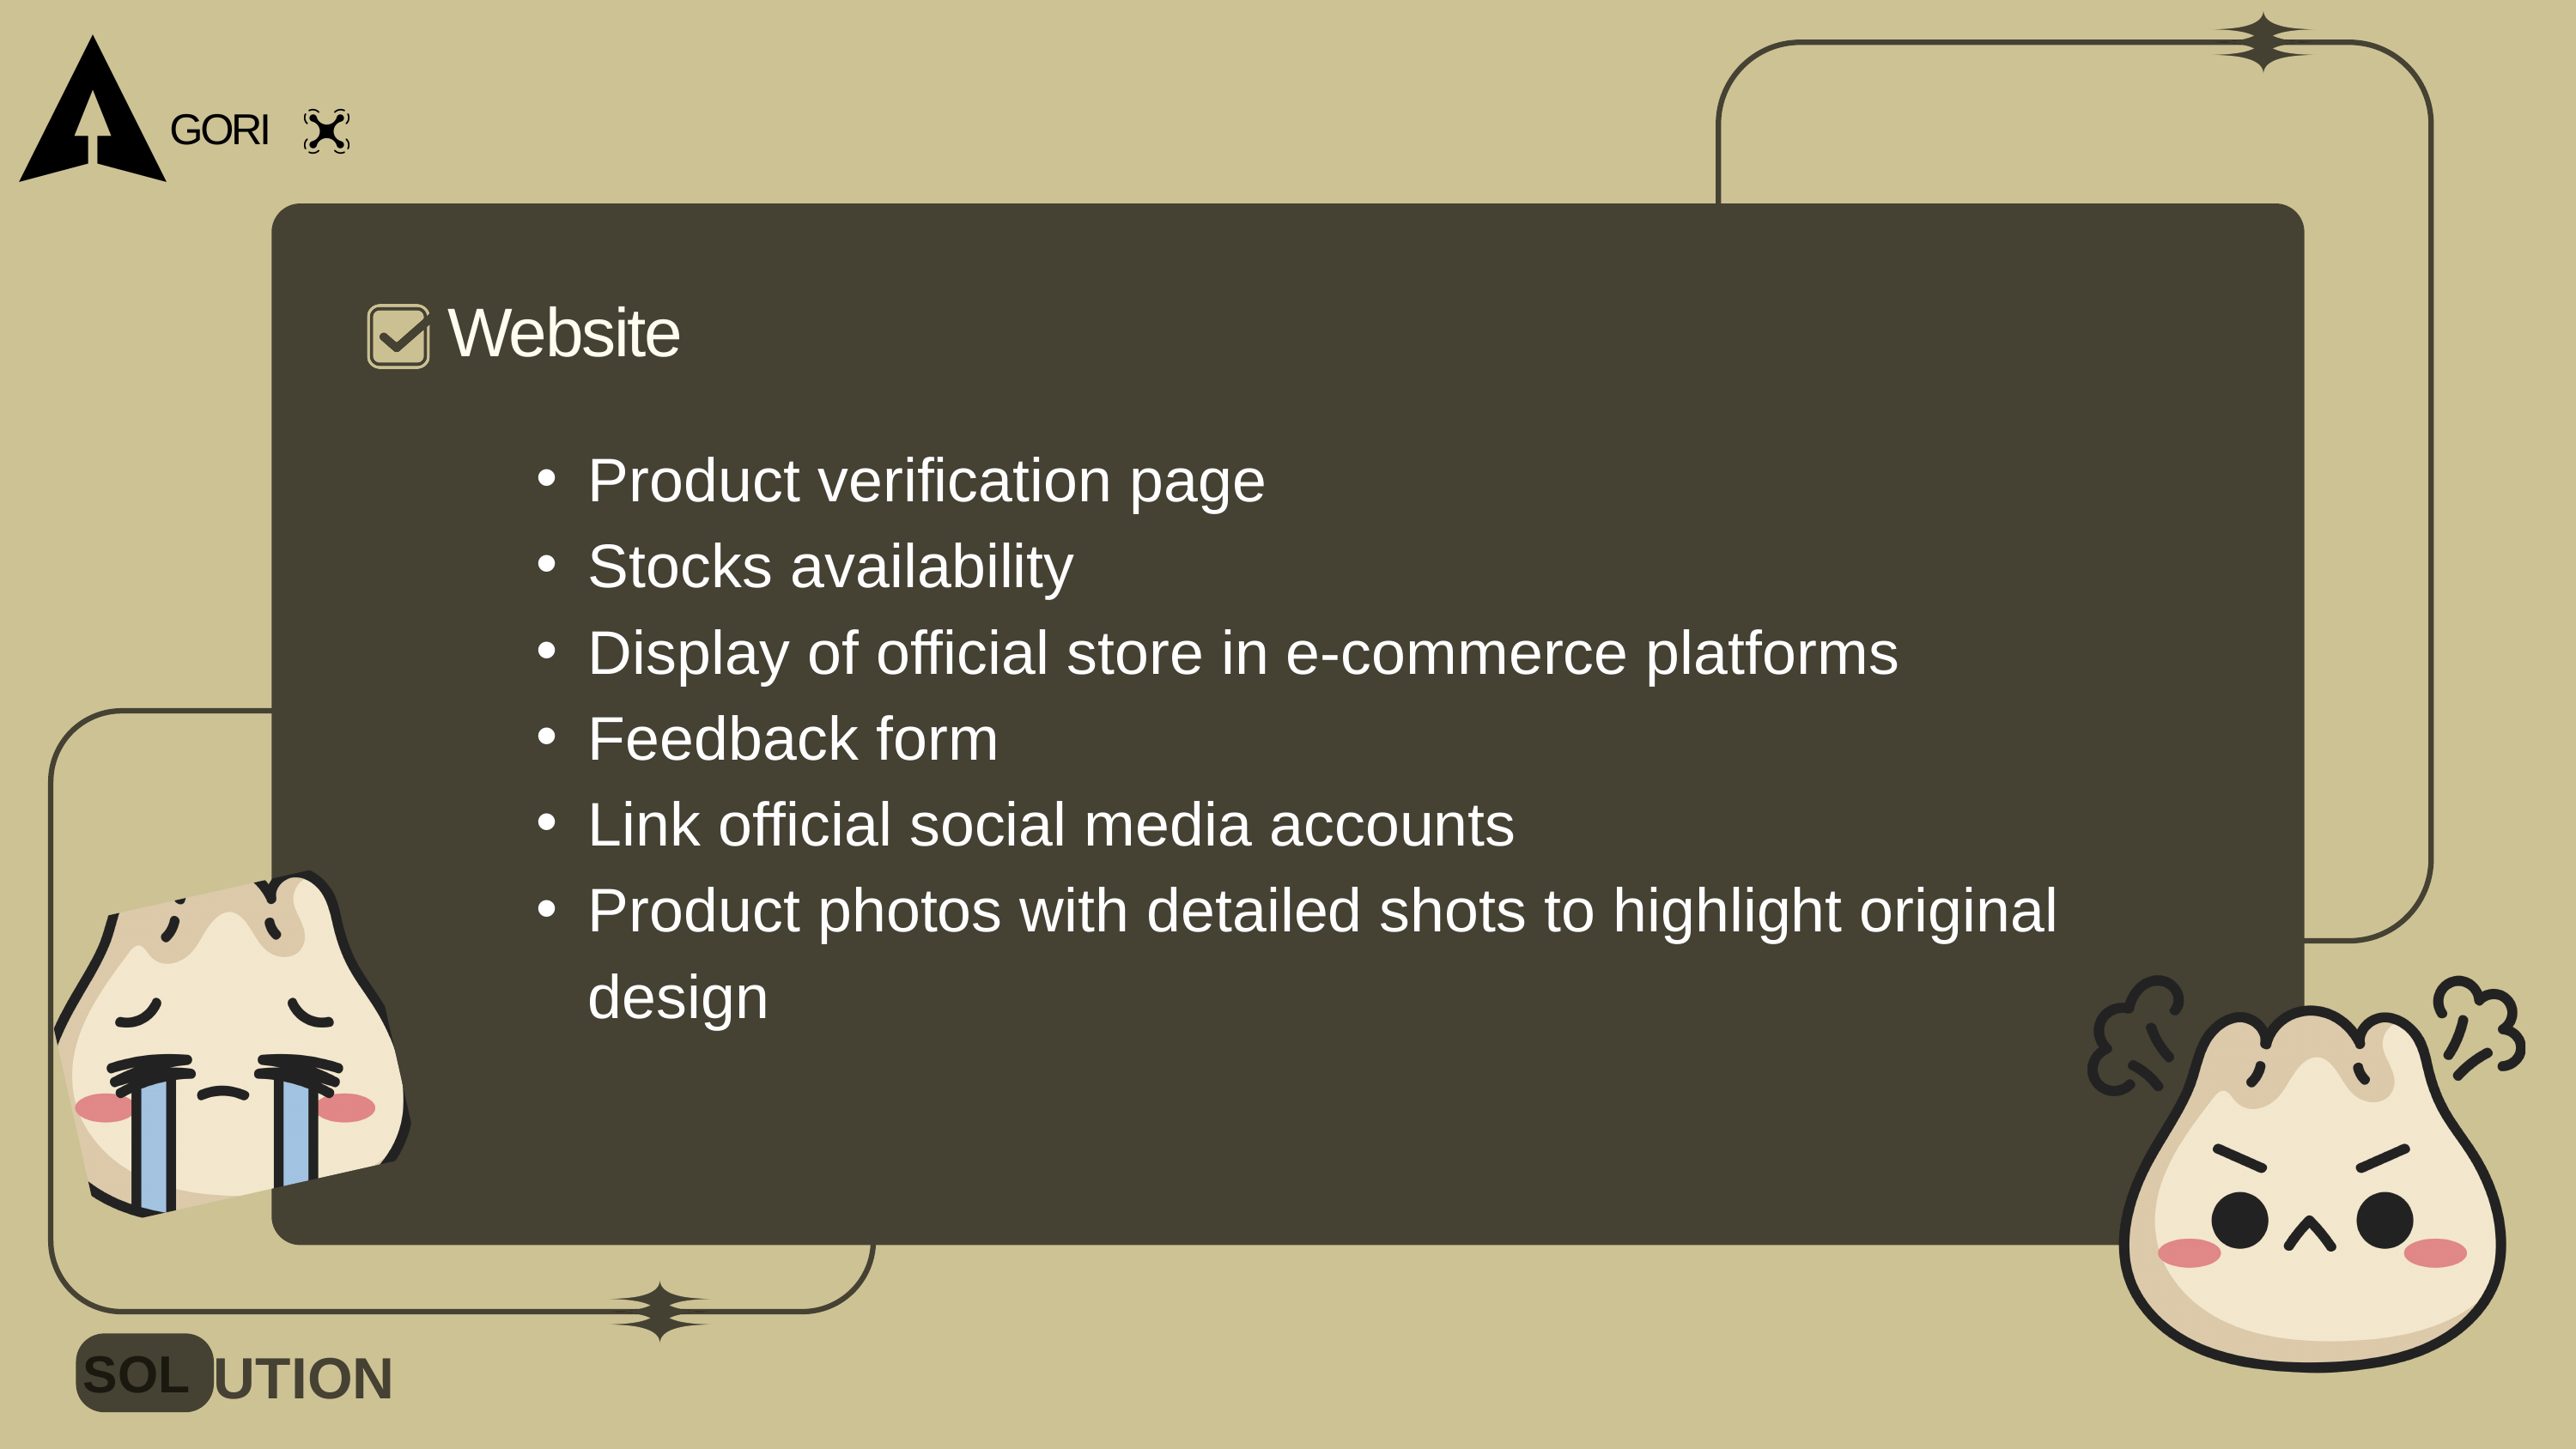

GORI

Website

Product verification page
Stocks availability
Display of official store in e-commerce platforms
Feedback form
Link official social media accounts
Product photos with detailed shots to highlight original design

UTION
SOL